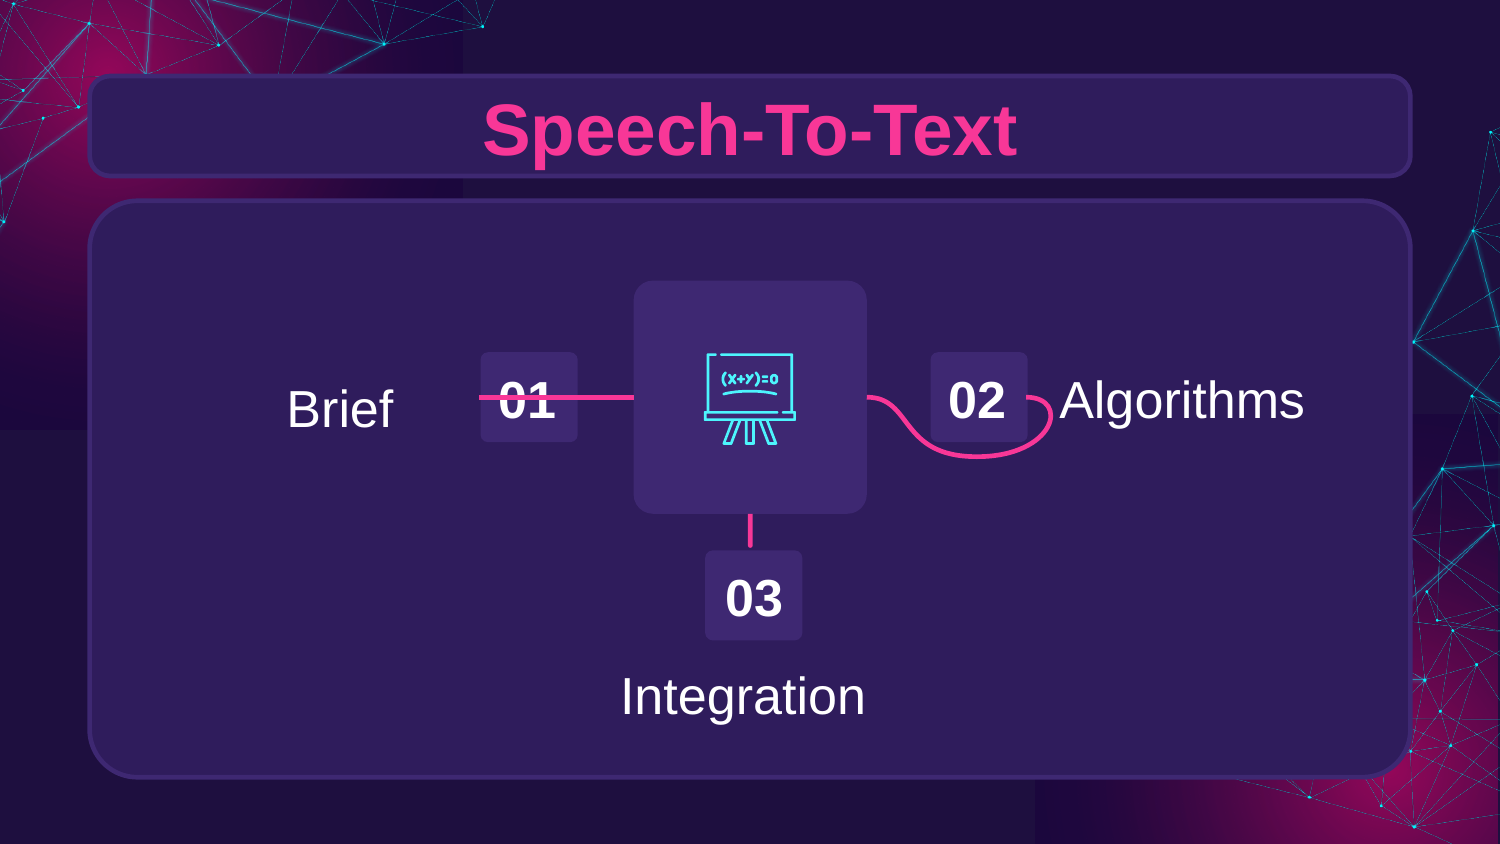

# Speech-To-Text

01
02
Brief
Algorithms

03
Integration